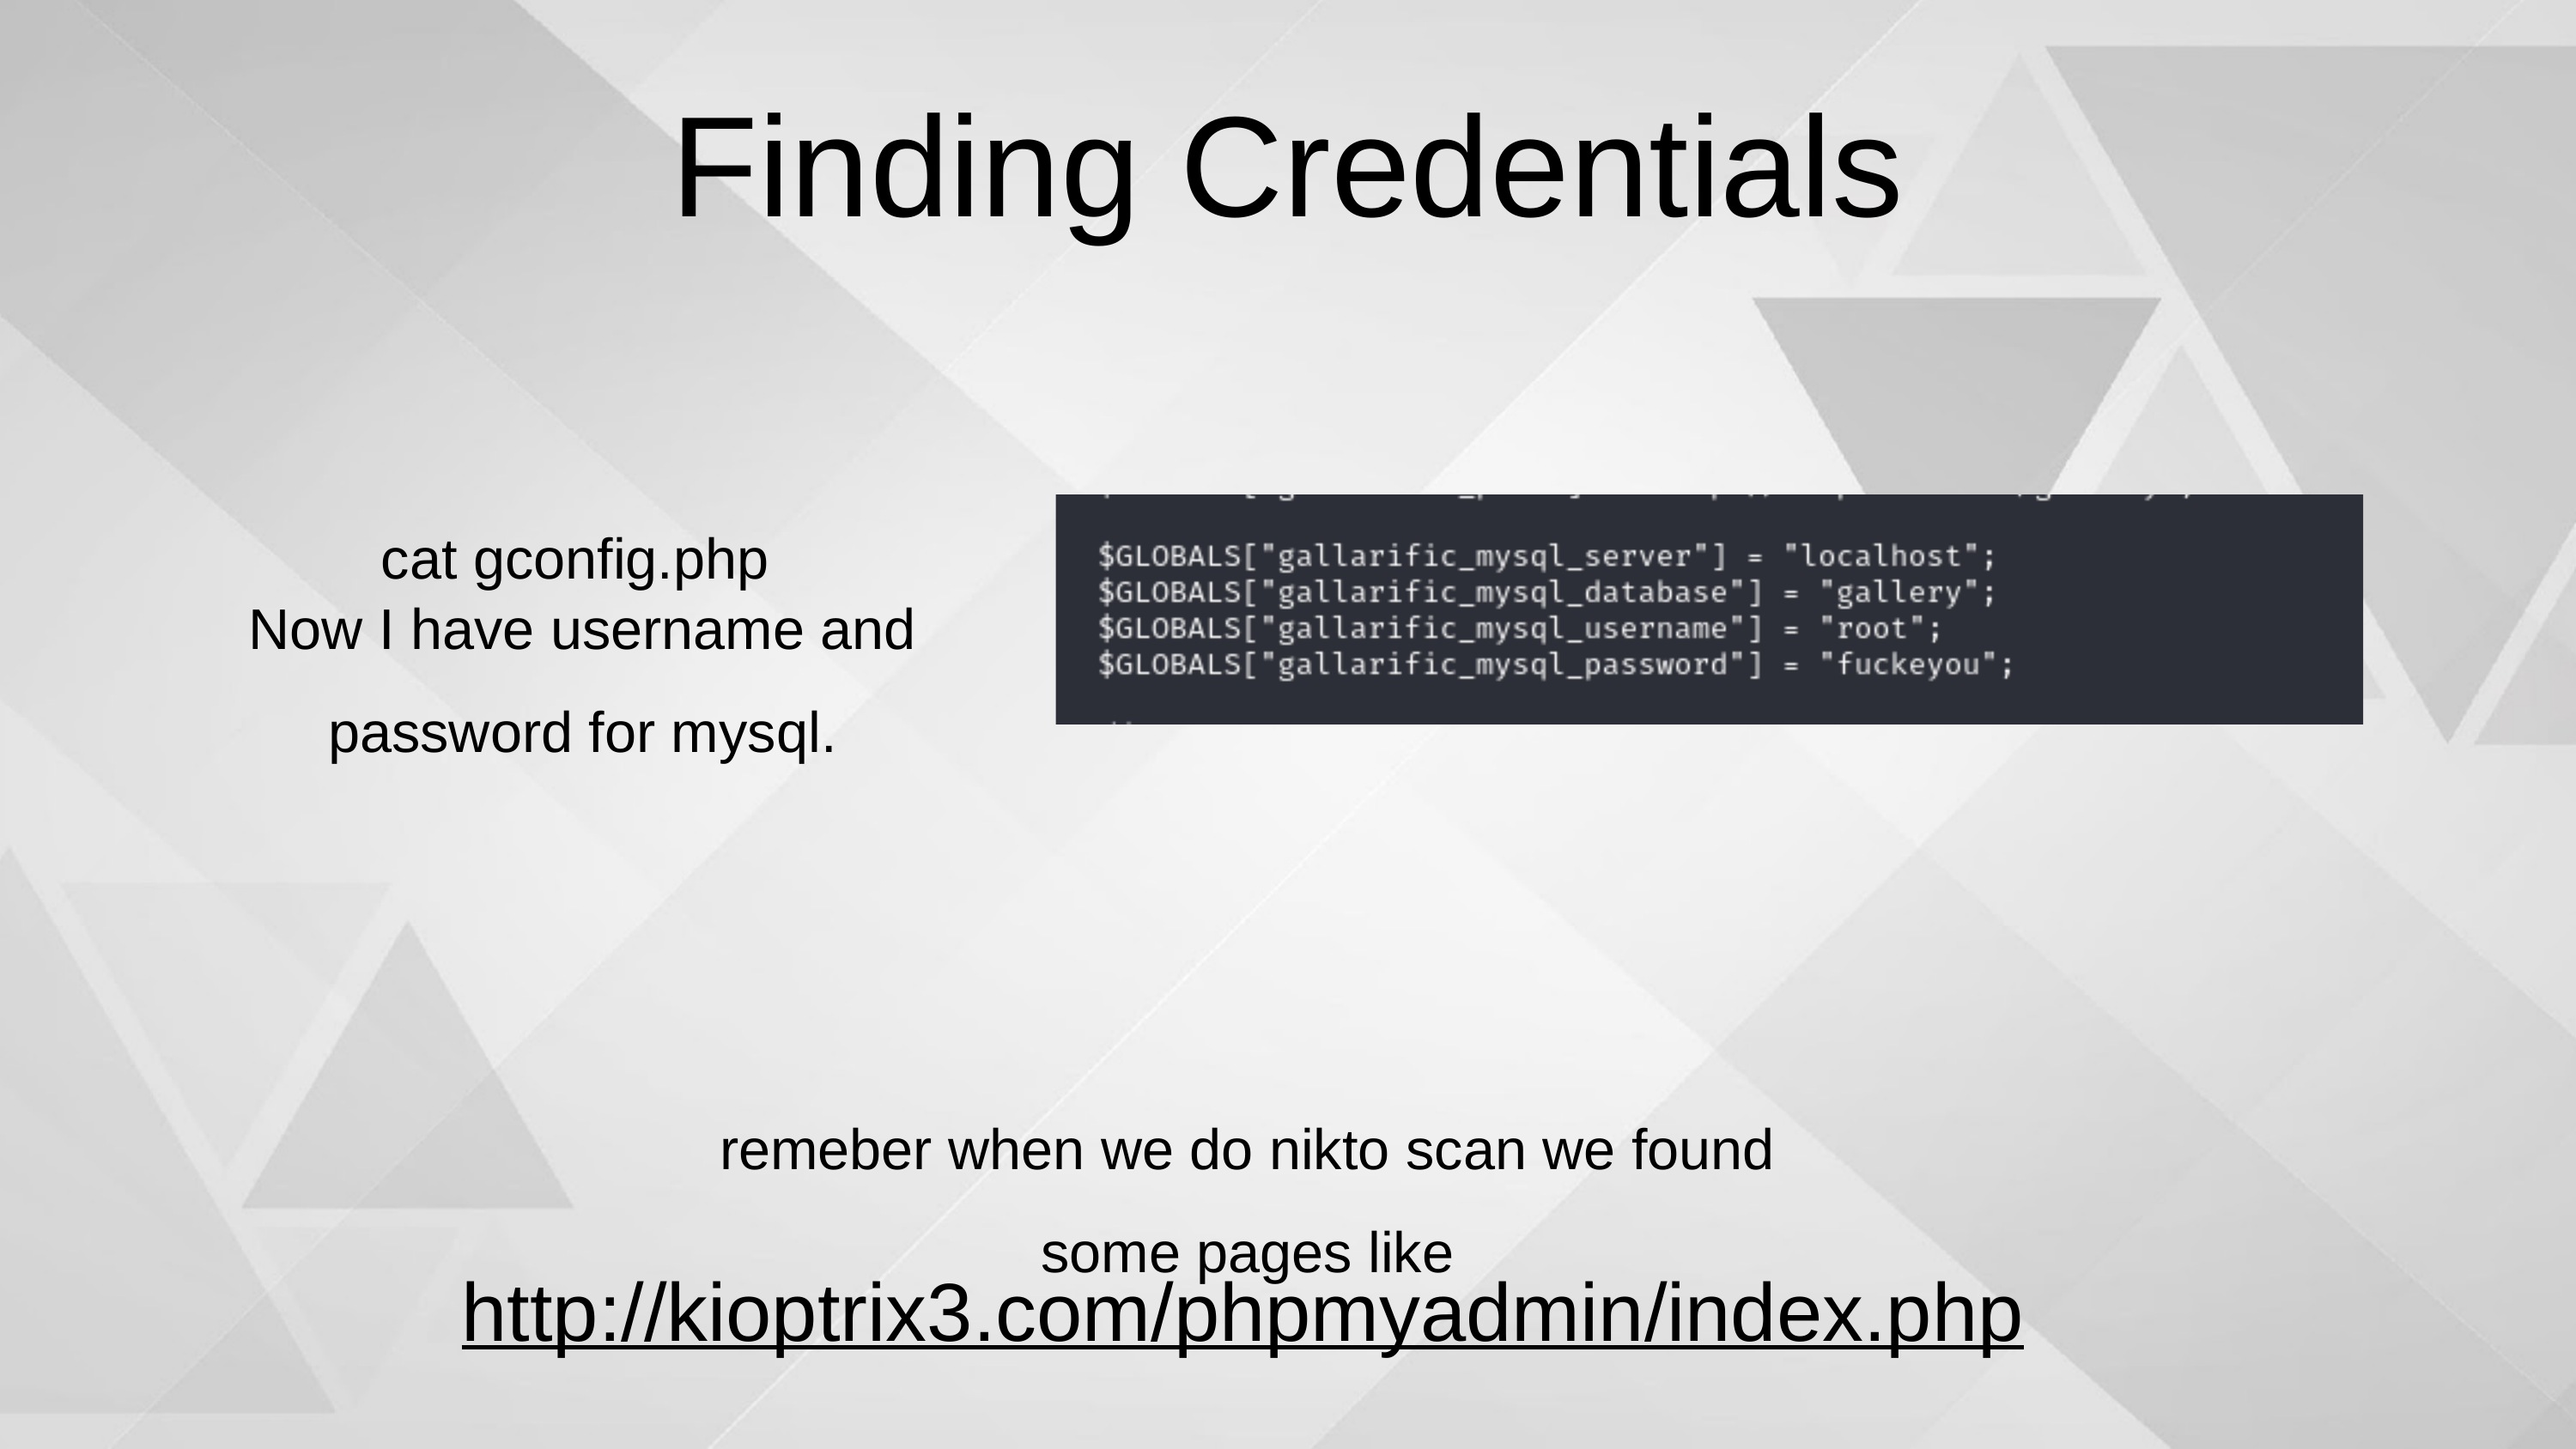

Finding Credentials
cat gconfig.php

Now I have username and password for mysql.

remeber when we do nikto scan we found  some pages like
http://kioptrix3.com/phpmyadmin/index.php